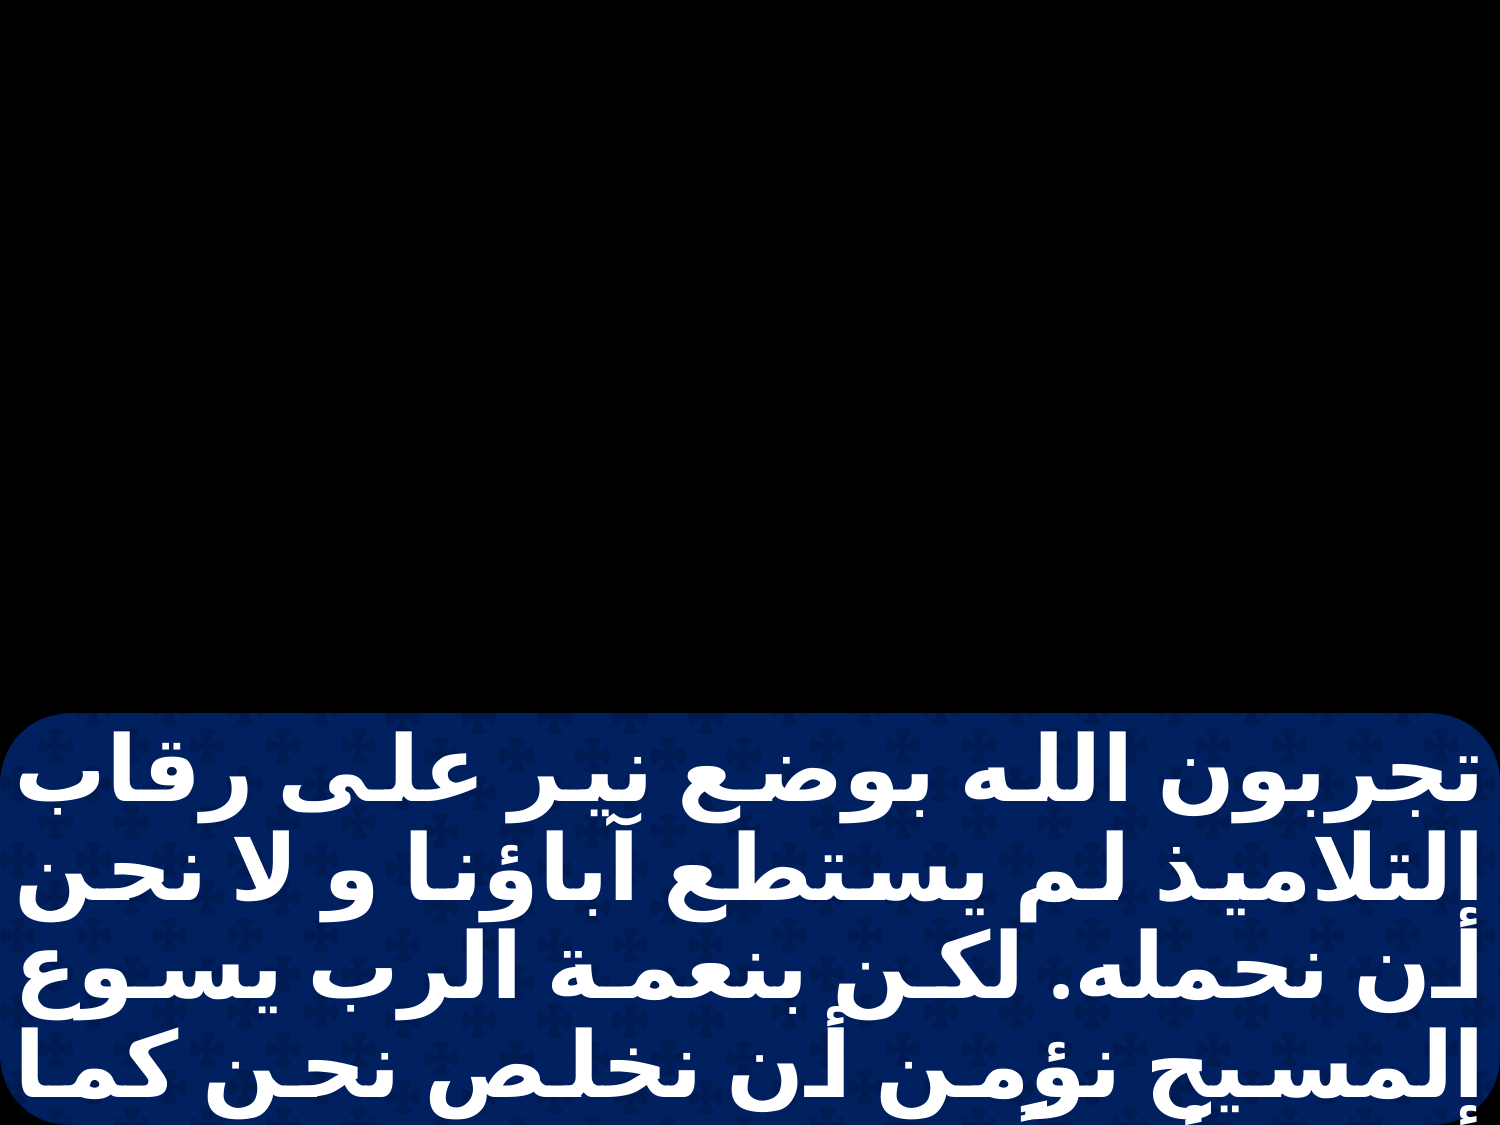

تجربون الله بوضع نير على رقاب التلاميذ لم يستطع آباؤنا و لا نحن أن نحمله. لكن بنعمة الرب يسوع المسيح نؤمن أن نخلص نحن كما أولئك أيضاً. فسكت الجمهور كله و كانوا يستمعون لبرنابا